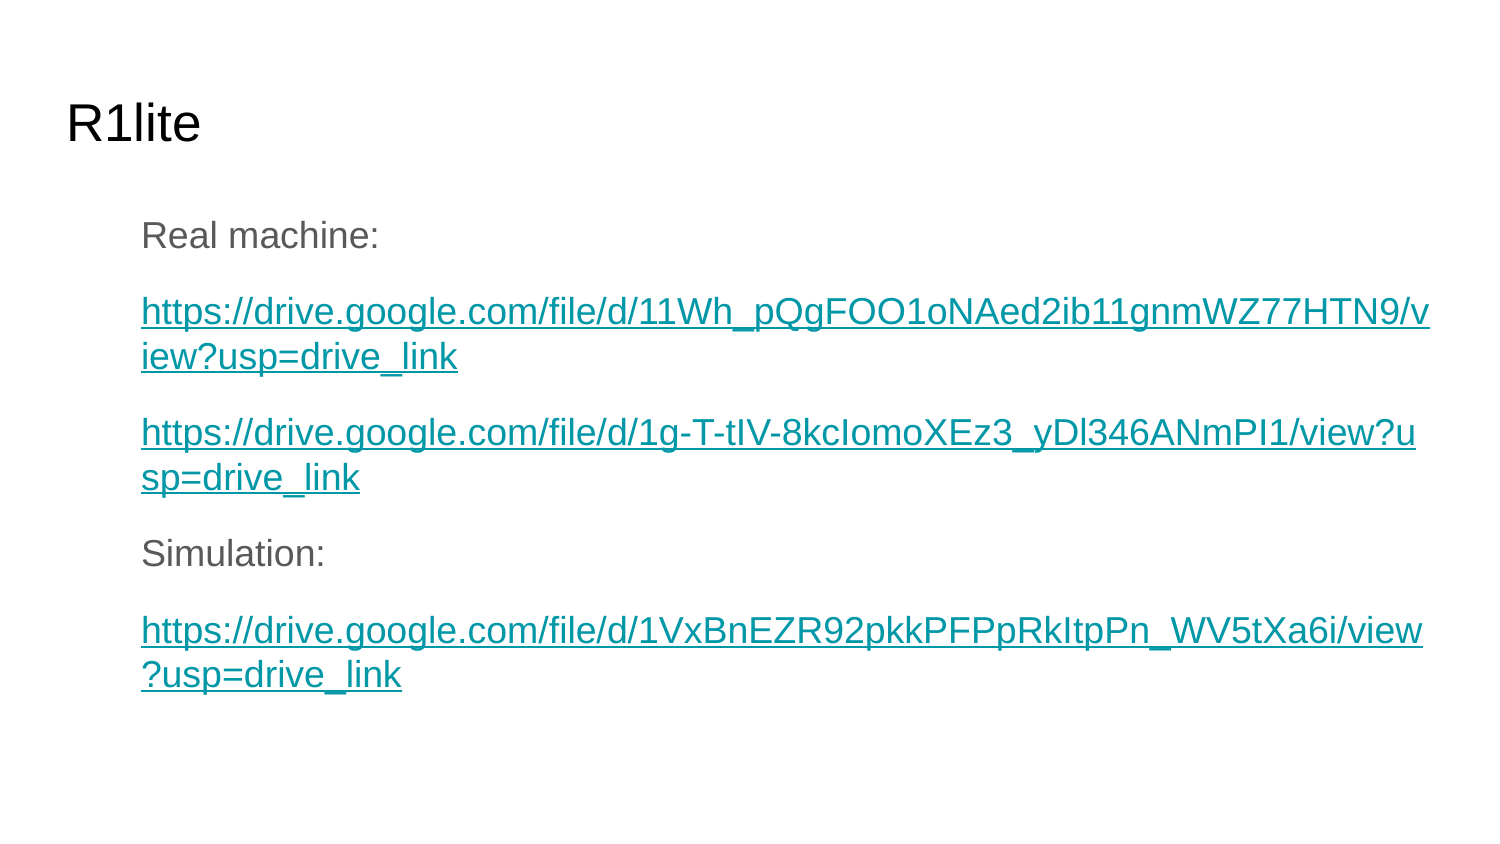

# R1lite

Real machine:
https://drive.google.com/file/d/11Wh_pQgFOO1oNAed2ib11gnmWZ77HTN9/view?usp=drive_link
https://drive.google.com/file/d/1g-T-tIV-8kcIomoXEz3_yDl346ANmPI1/view?usp=drive_link
Simulation:
https://drive.google.com/file/d/1VxBnEZR92pkkPFPpRkItpPn_WV5tXa6i/view?usp=drive_link